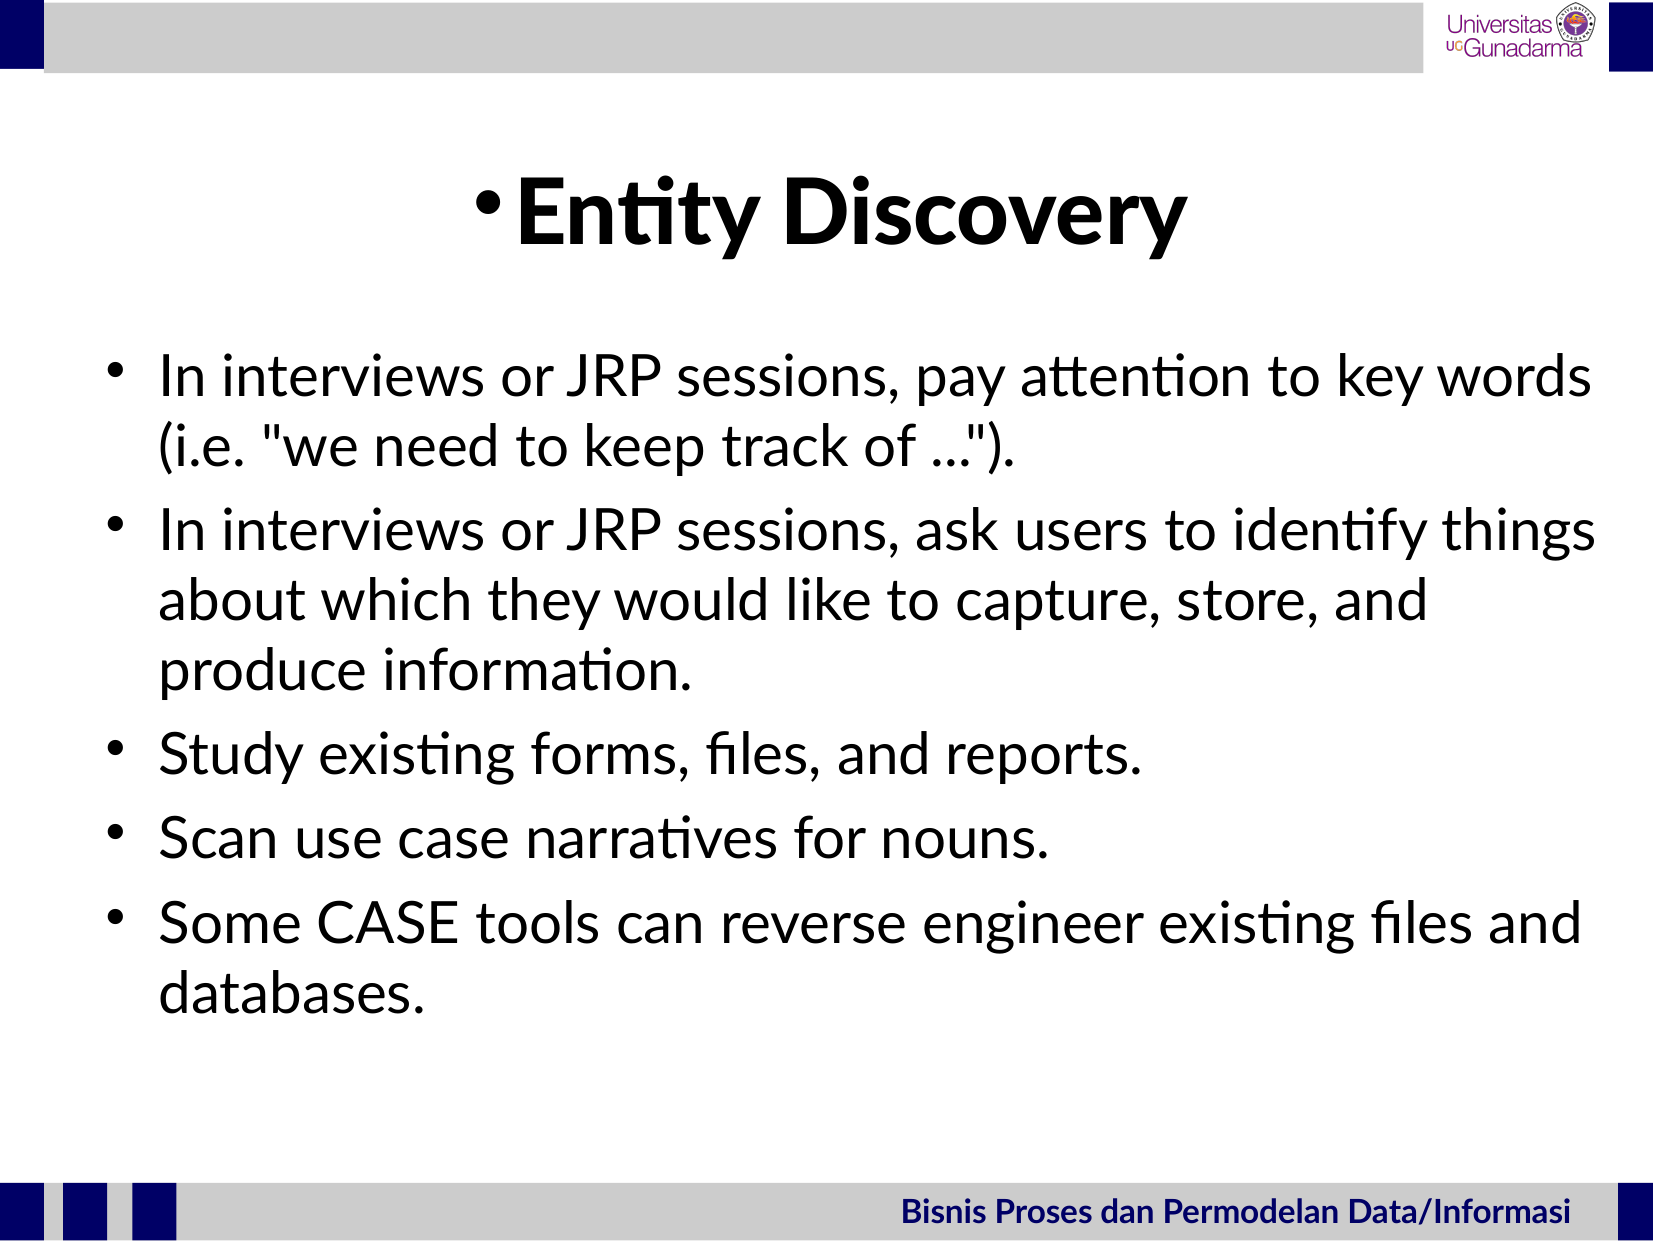

Entity Discovery
In interviews or JRP sessions, pay attention to key words (i.e. "we need to keep track of ...").
In interviews or JRP sessions, ask users to identify things about which they would like to capture, store, and produce information.
Study existing forms, files, and reports.
Scan use case narratives for nouns.
Some CASE tools can reverse engineer existing files and databases.